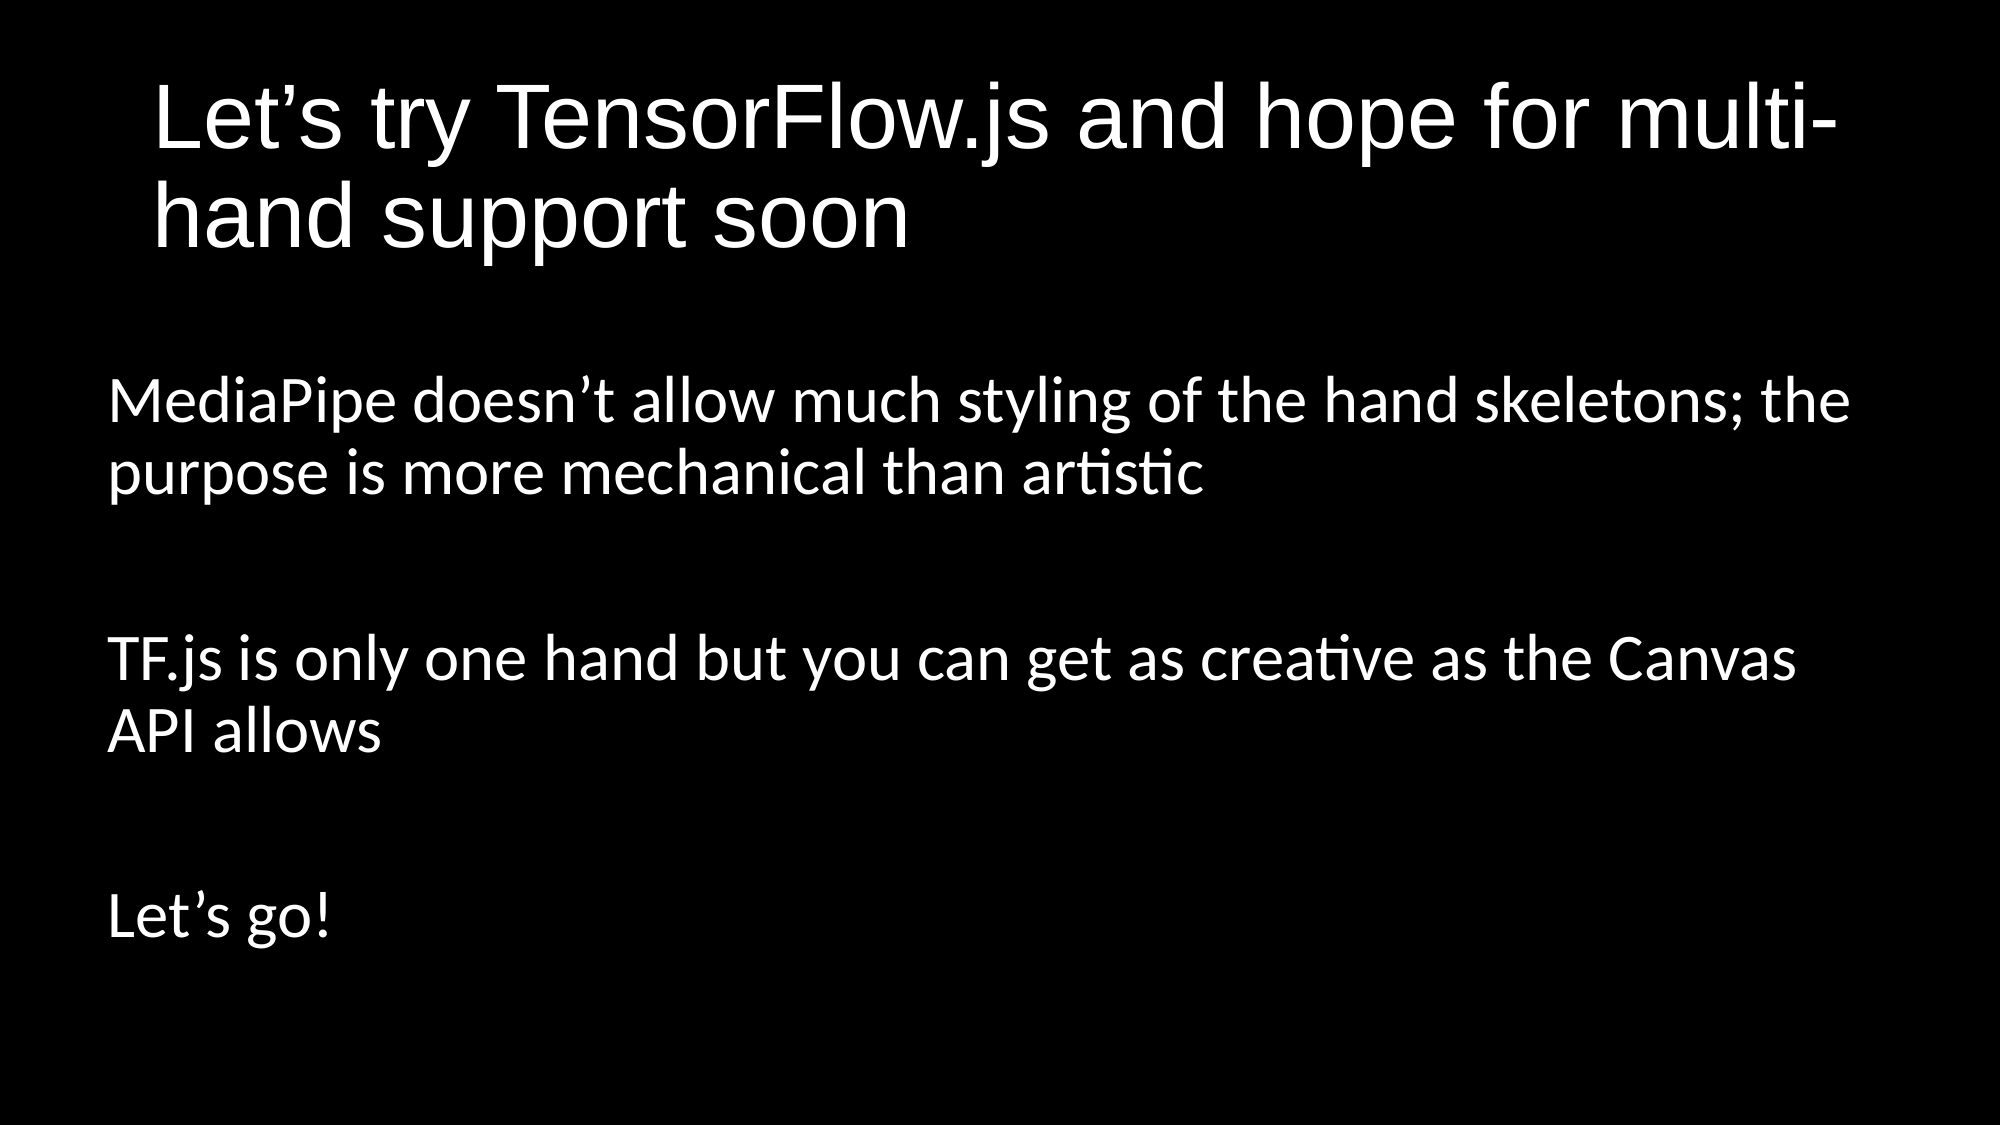

# Let’s try TensorFlow.js and hope for multi-hand support soon
MediaPipe doesn’t allow much styling of the hand skeletons; the purpose is more mechanical than artistic

TF.js is only one hand but you can get as creative as the Canvas API allows

Let’s go!